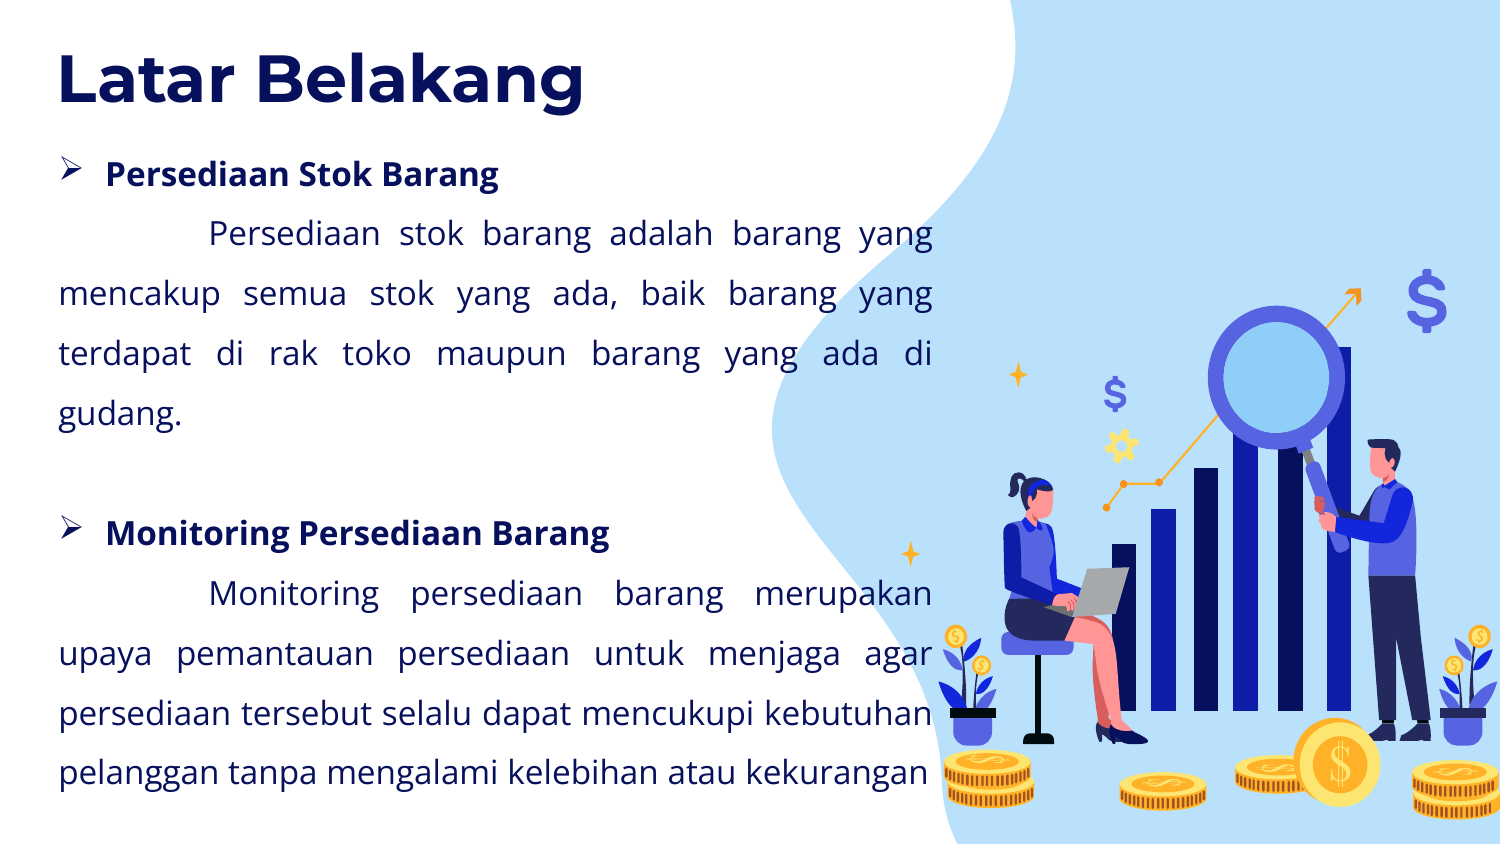

# Latar Belakang
Persediaan Stok Barang
	Persediaan stok barang adalah barang yang mencakup semua stok yang ada, baik barang yang terdapat di rak toko maupun barang yang ada di gudang.

Monitoring Persediaan Barang
	Monitoring persediaan barang merupakan upaya pemantauan persediaan untuk menjaga agar persediaan tersebut selalu dapat mencukupi kebutuhan pelanggan tanpa mengalami kelebihan atau kekurangan